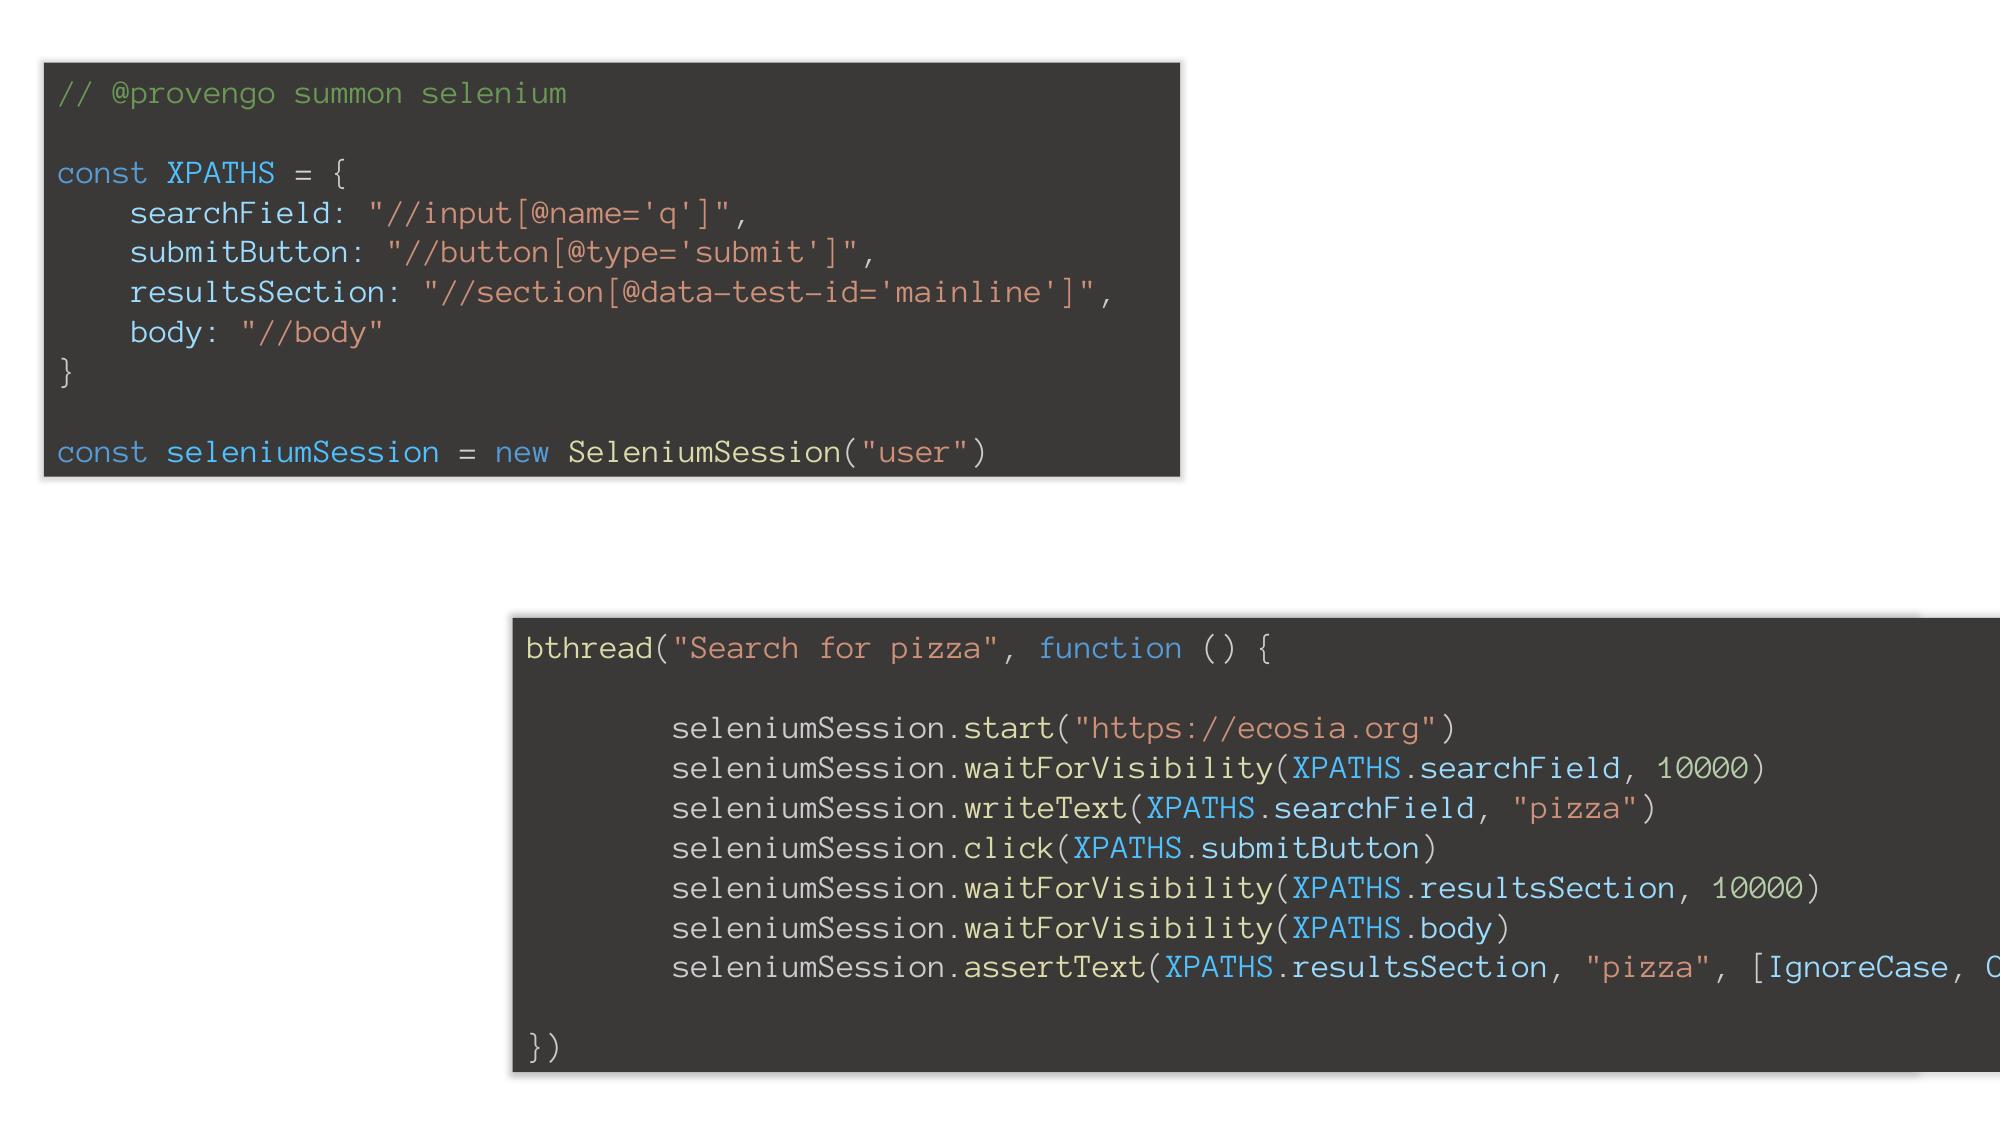

// @provengo summon selenium

const XPATHS = {
    searchField: "//input[@name='q']",
    submitButton: "//button[@type='submit']",
    resultsSection: "//section[@data-test-id='mainline']",
    body: "//body"
}
const seleniumSession = new SeleniumSession("user")
bthread("Search for pizza", function () {

        seleniumSession.start("https://ecosia.org")
        seleniumSession.waitForVisibility(XPATHS.searchField, 10000)
        seleniumSession.writeText(XPATHS.searchField, "pizza")
        seleniumSession.click(XPATHS.submitButton)
        seleniumSession.waitForVisibility(XPATHS.resultsSection, 10000)
        seleniumSession.waitForVisibility(XPATHS.body)
        seleniumSession.assertText(XPATHS.resultsSection, "pizza", [IgnoreCase, Contains])

})
bthread("Search for pizza", function () {
    with (seleniumSession) {
        start("https://ecosia.org")
        waitForVisibility(XPATHS.searchField, 10000)
        writeText(XPATHS.searchField, "pizza")
        click(XPATHS.submitButton)
        waitForVisibility(XPATHS.resultsSection, 10000)
        assertText(XPATHS.resultsSection, "pizza", [IgnoreCase, Contains])
        waitForVisibility(XPATHS.body)
    }
})